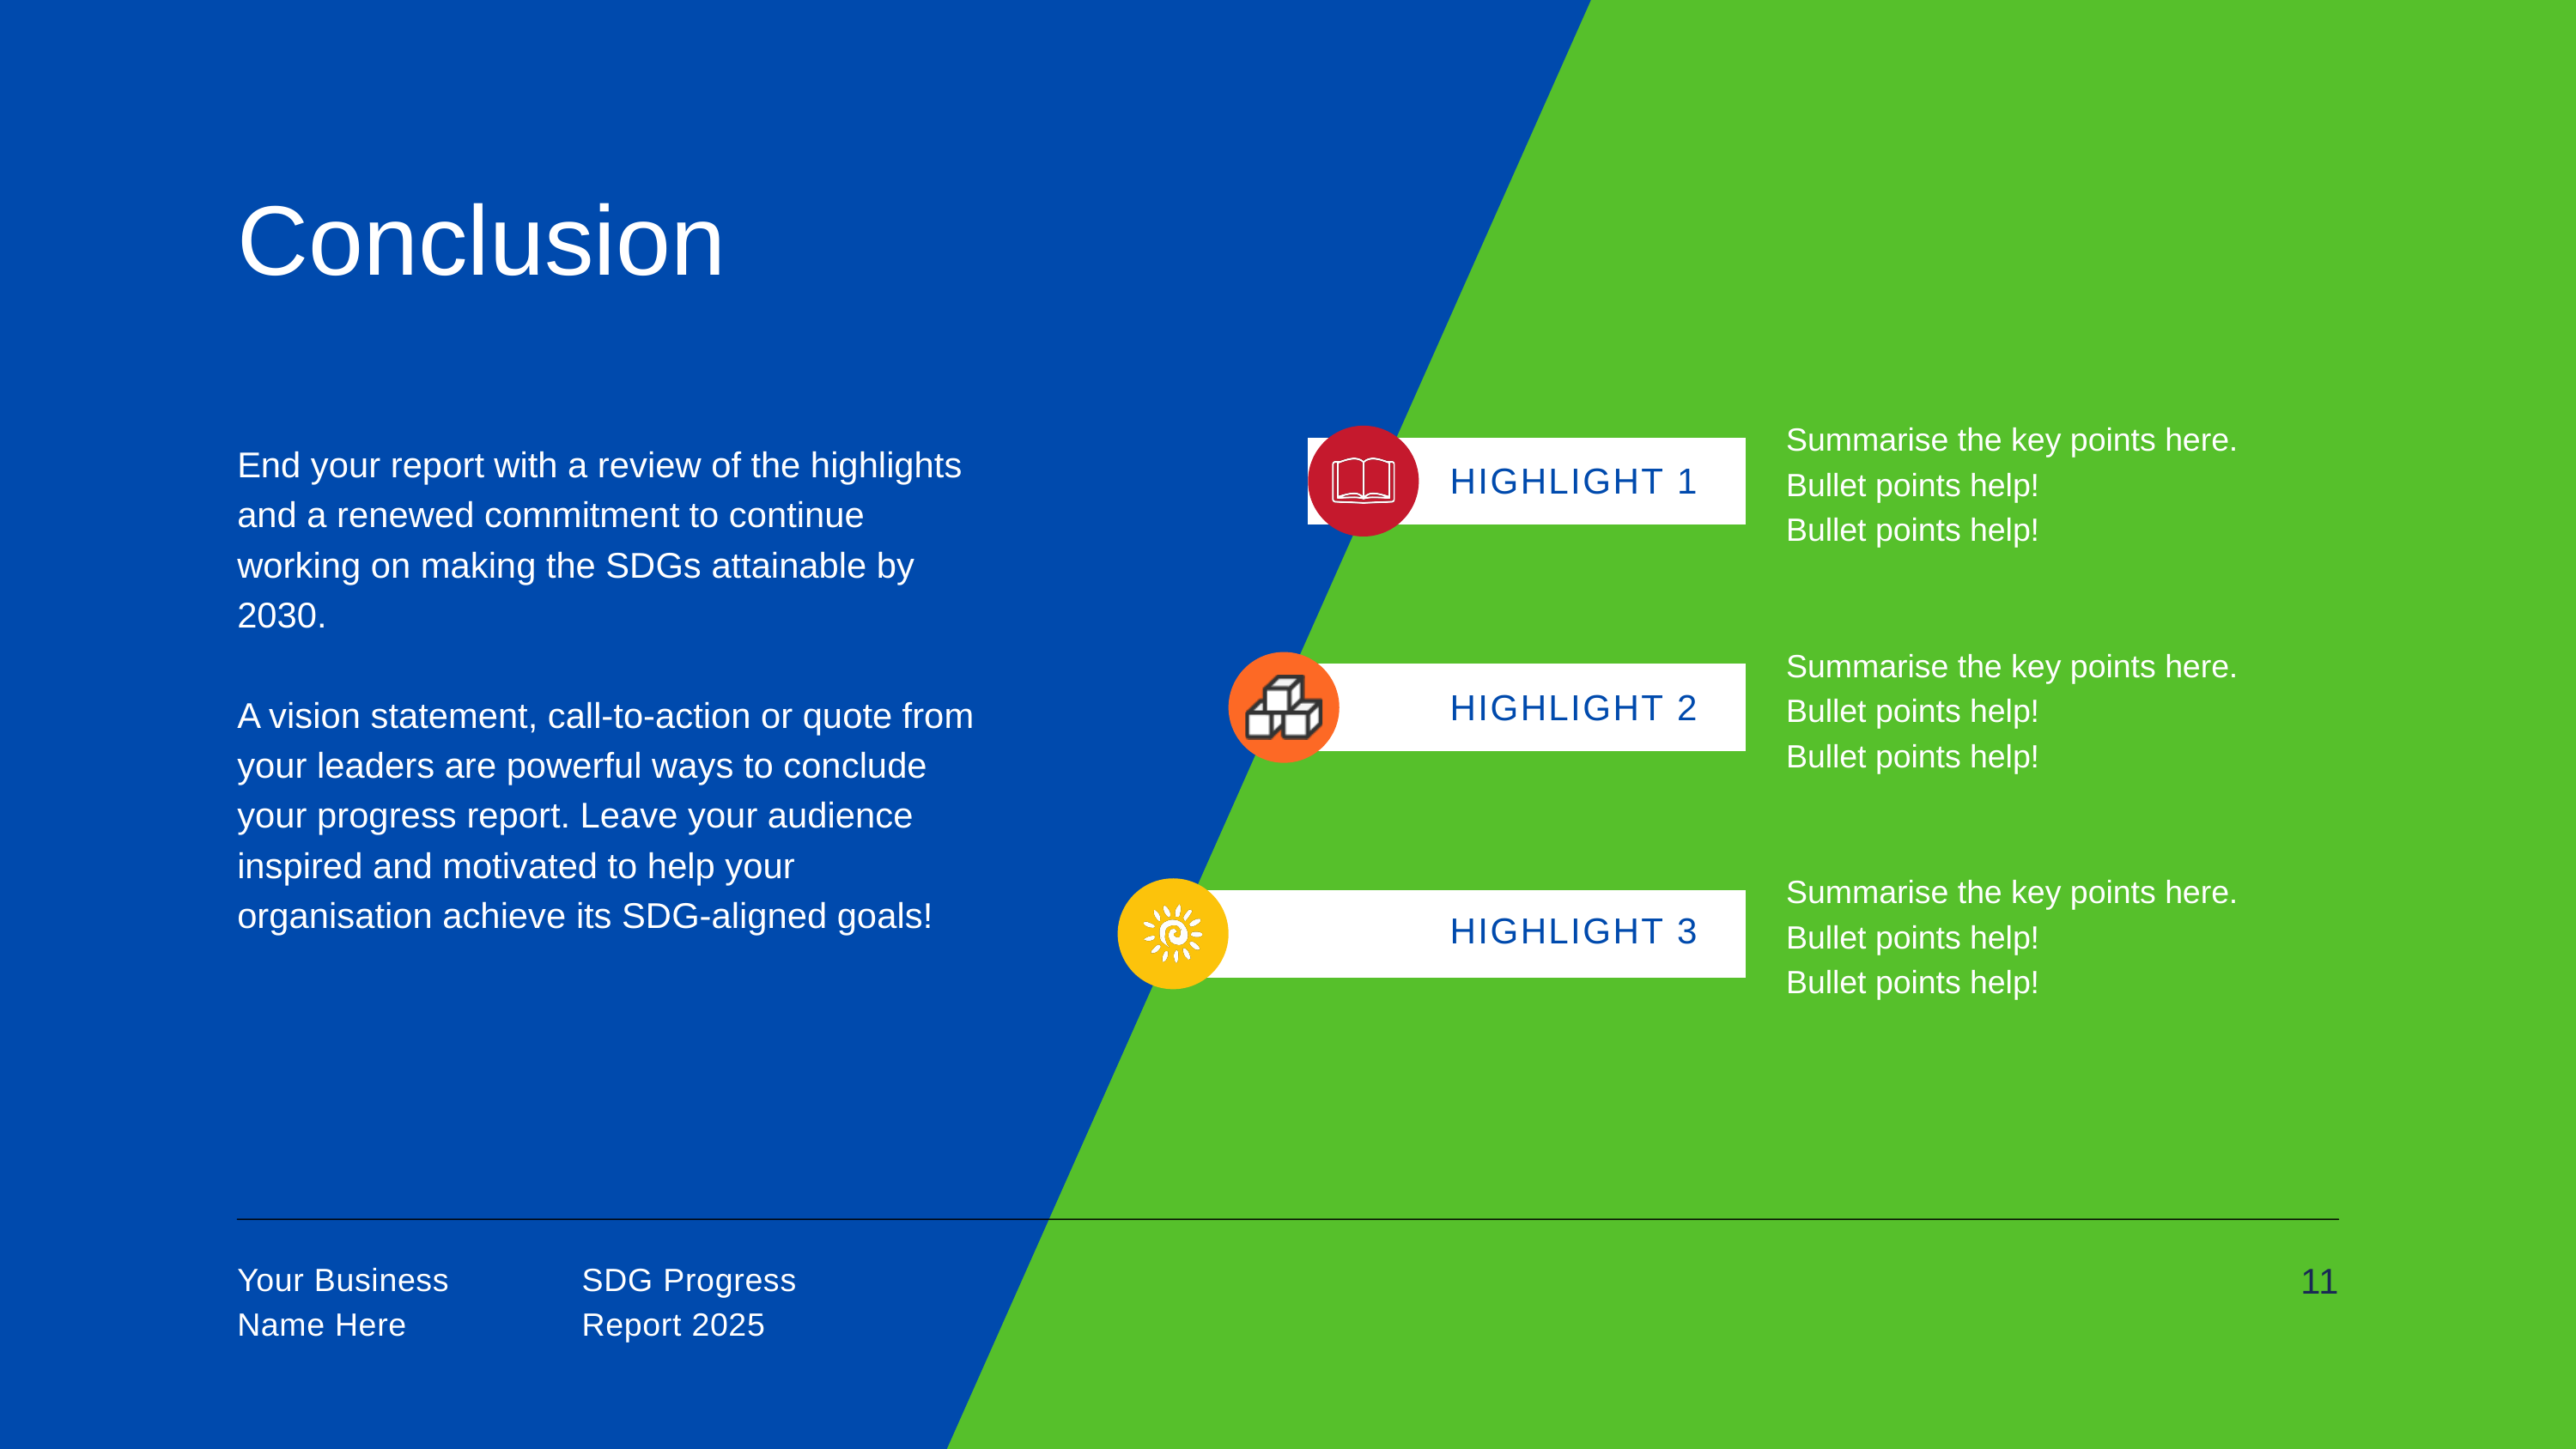

Conclusion
Summarise the key points here.
Bullet points help!
Bullet points help!

End your report with a review of the highlights and a renewed commitment to continue working on making the SDGs attainable by 2030.

A vision statement, call-to-action or quote from your leaders are powerful ways to conclude your progress report. Leave your audience inspired and motivated to help your organisation achieve its SDG-aligned goals!

HIGHLIGHT 1

Summarise the key points here.
Bullet points help!
Bullet points help!

HIGHLIGHT 2
Summarise the key points here.
Bullet points help!
Bullet points help!

HIGHLIGHT 3

11
Your Business
Name Here
SDG Progress
Report 2025